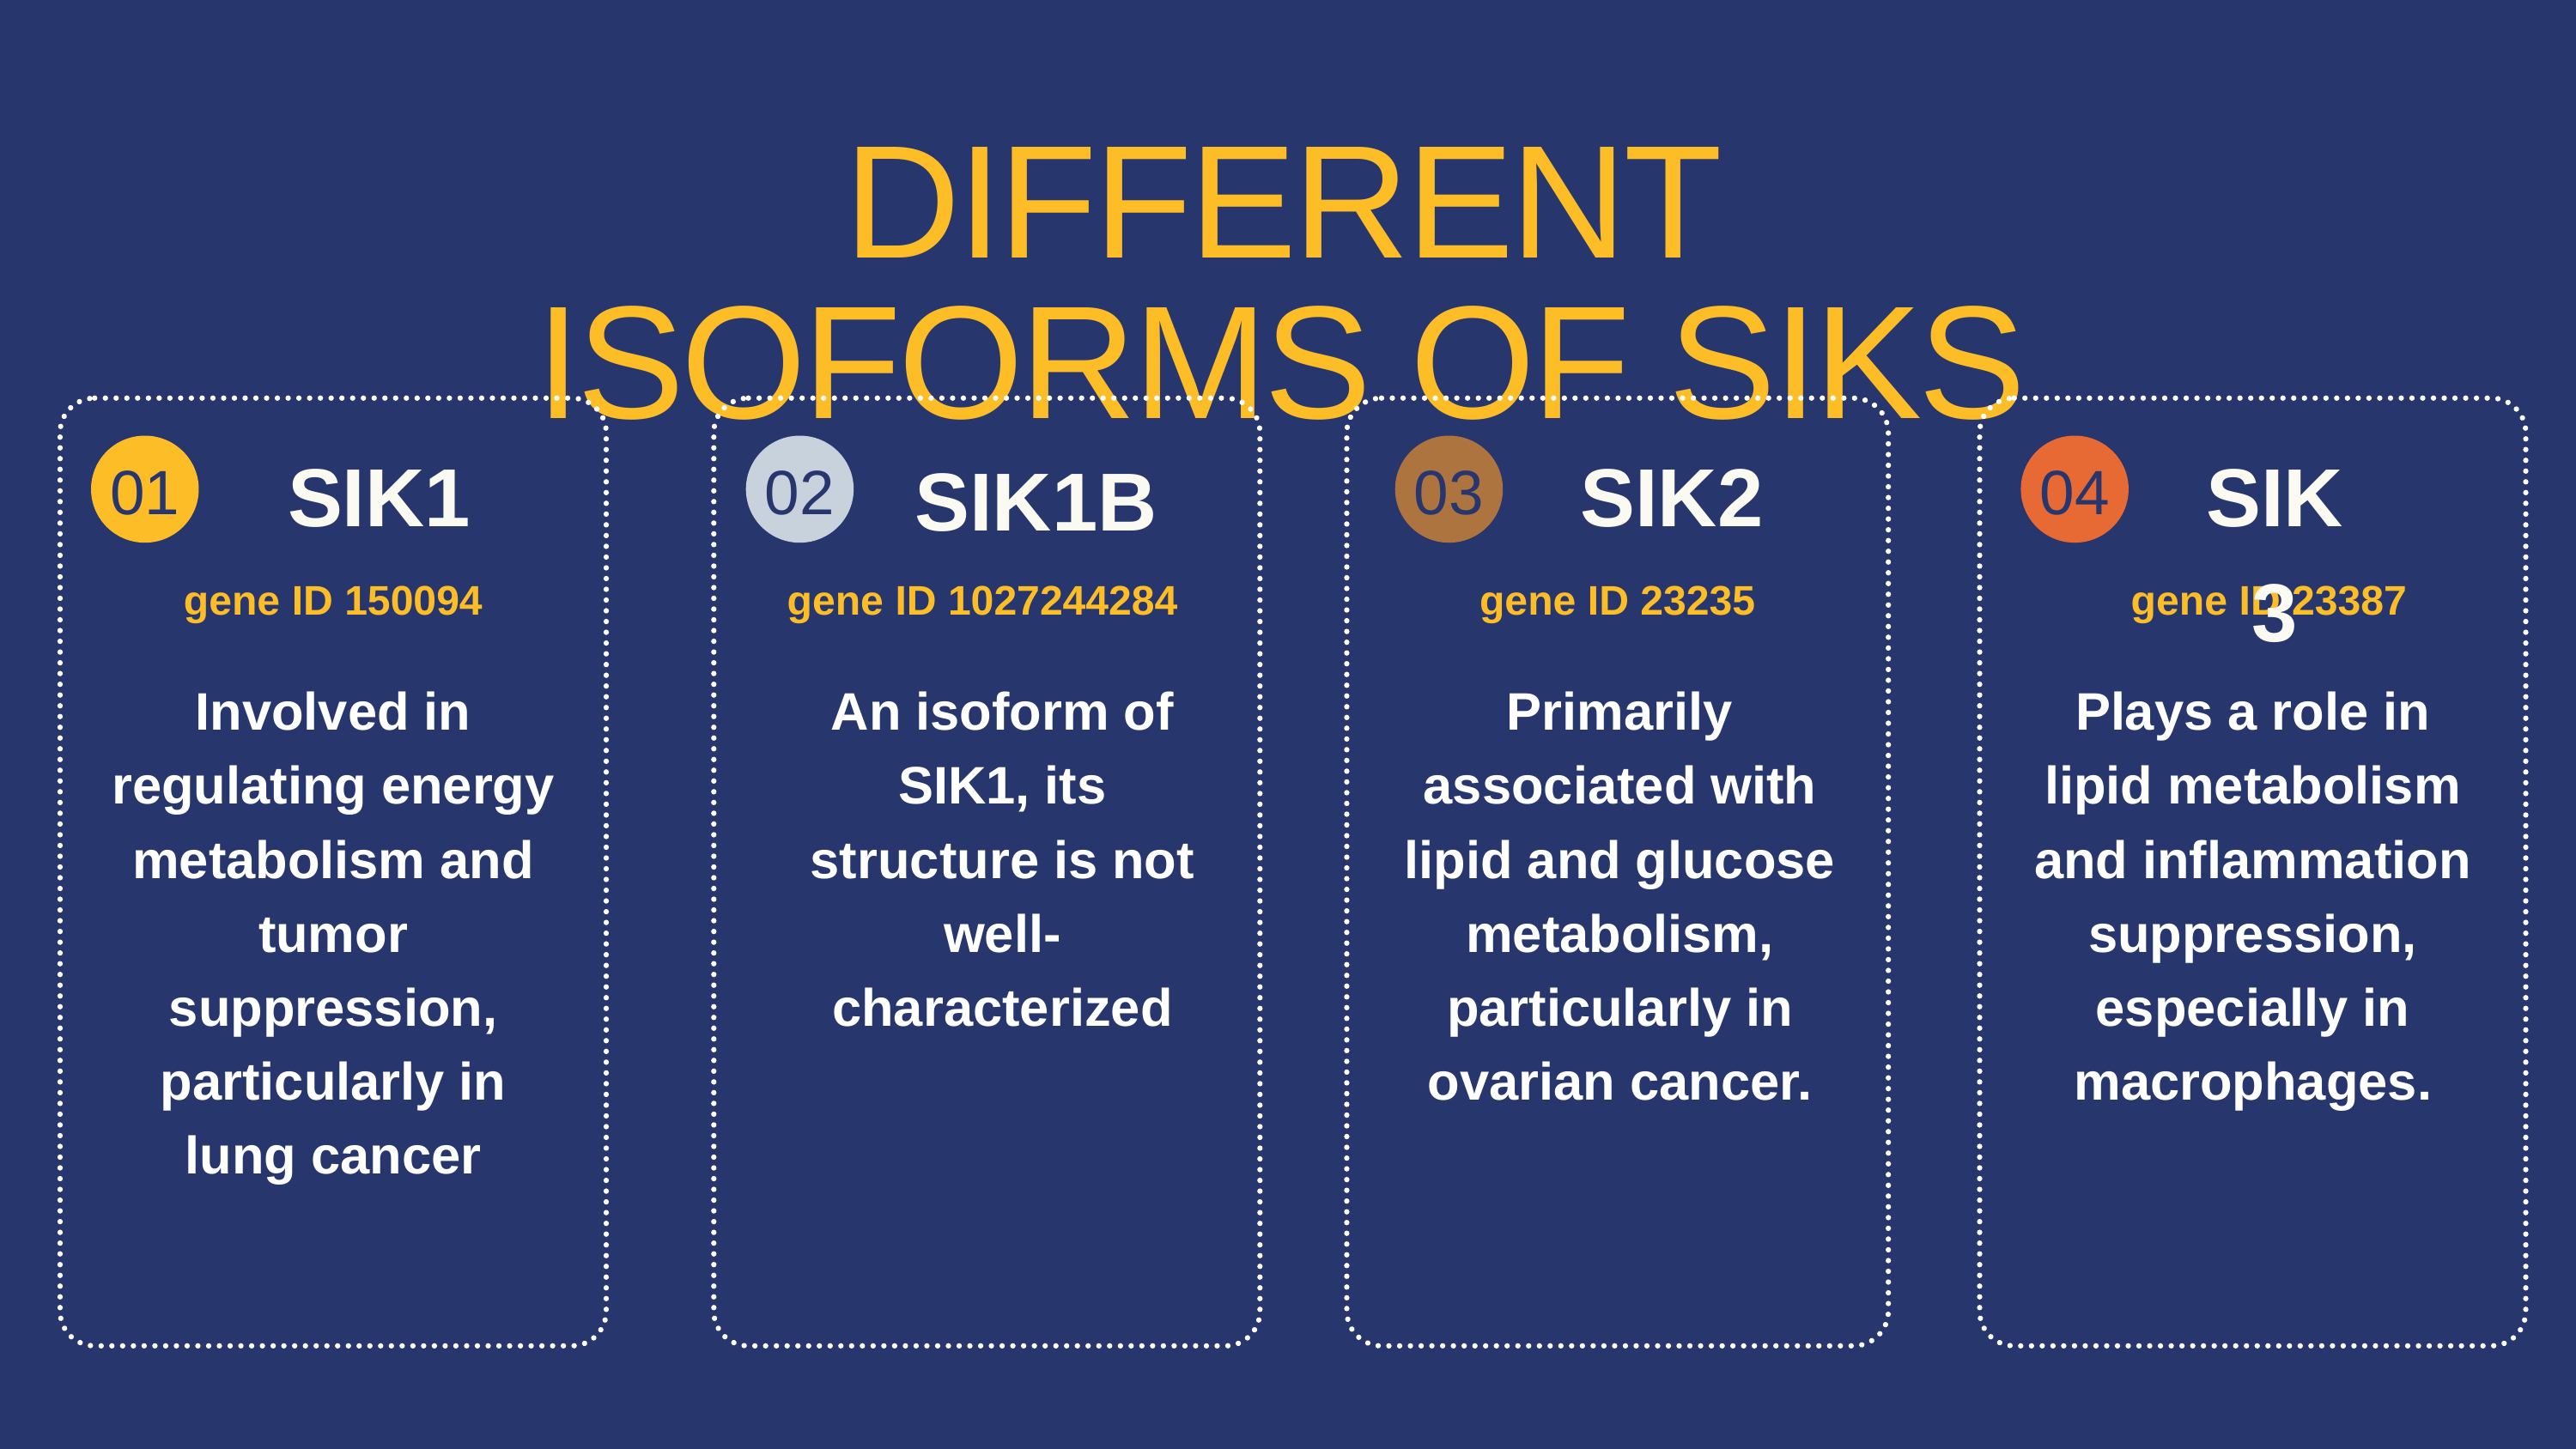

DIFFERENT ISOFORMS OF SIKS

SIK1
SIK2
SIK3
SIK1B

01

02

03

04
gene ID 150094
gene ID 1027244284
gene ID 23235
gene ID 23387
Involved in regulating energy metabolism and tumor suppression, particularly in lung cancer
An isoform of SIK1, its structure is not well-characterized
Primarily associated with lipid and glucose metabolism, particularly in ovarian cancer.
Plays a role in lipid metabolism and inflammation suppression, especially in macrophages.